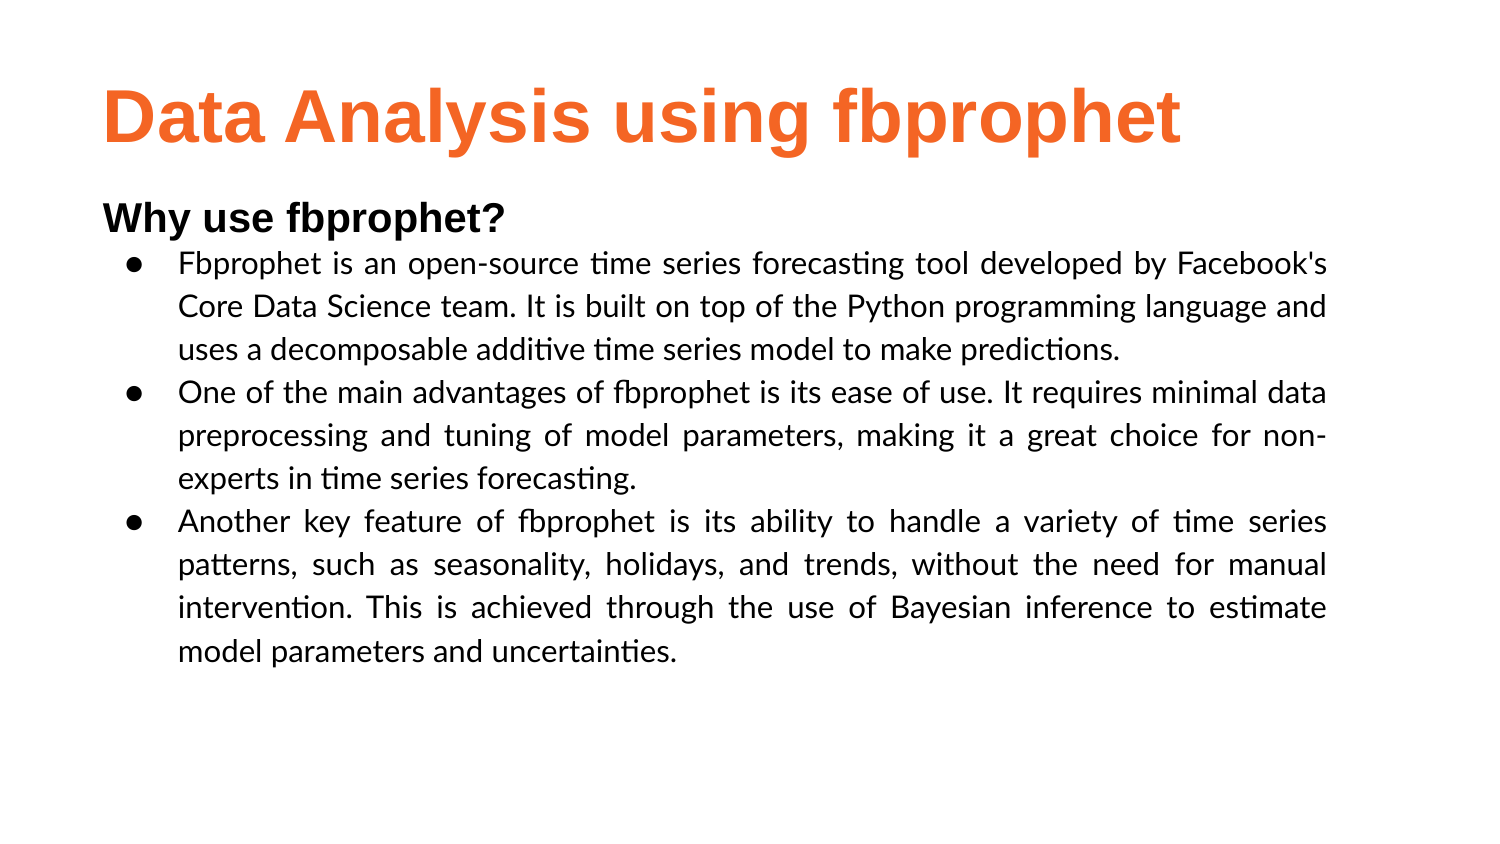

Data Analysis using fbprophet
Why use fbprophet?
Fbprophet is an open-source time series forecasting tool developed by Facebook's Core Data Science team. It is built on top of the Python programming language and uses a decomposable additive time series model to make predictions.
One of the main advantages of fbprophet is its ease of use. It requires minimal data preprocessing and tuning of model parameters, making it a great choice for non-experts in time series forecasting.
Another key feature of fbprophet is its ability to handle a variety of time series patterns, such as seasonality, holidays, and trends, without the need for manual intervention. This is achieved through the use of Bayesian inference to estimate model parameters and uncertainties.